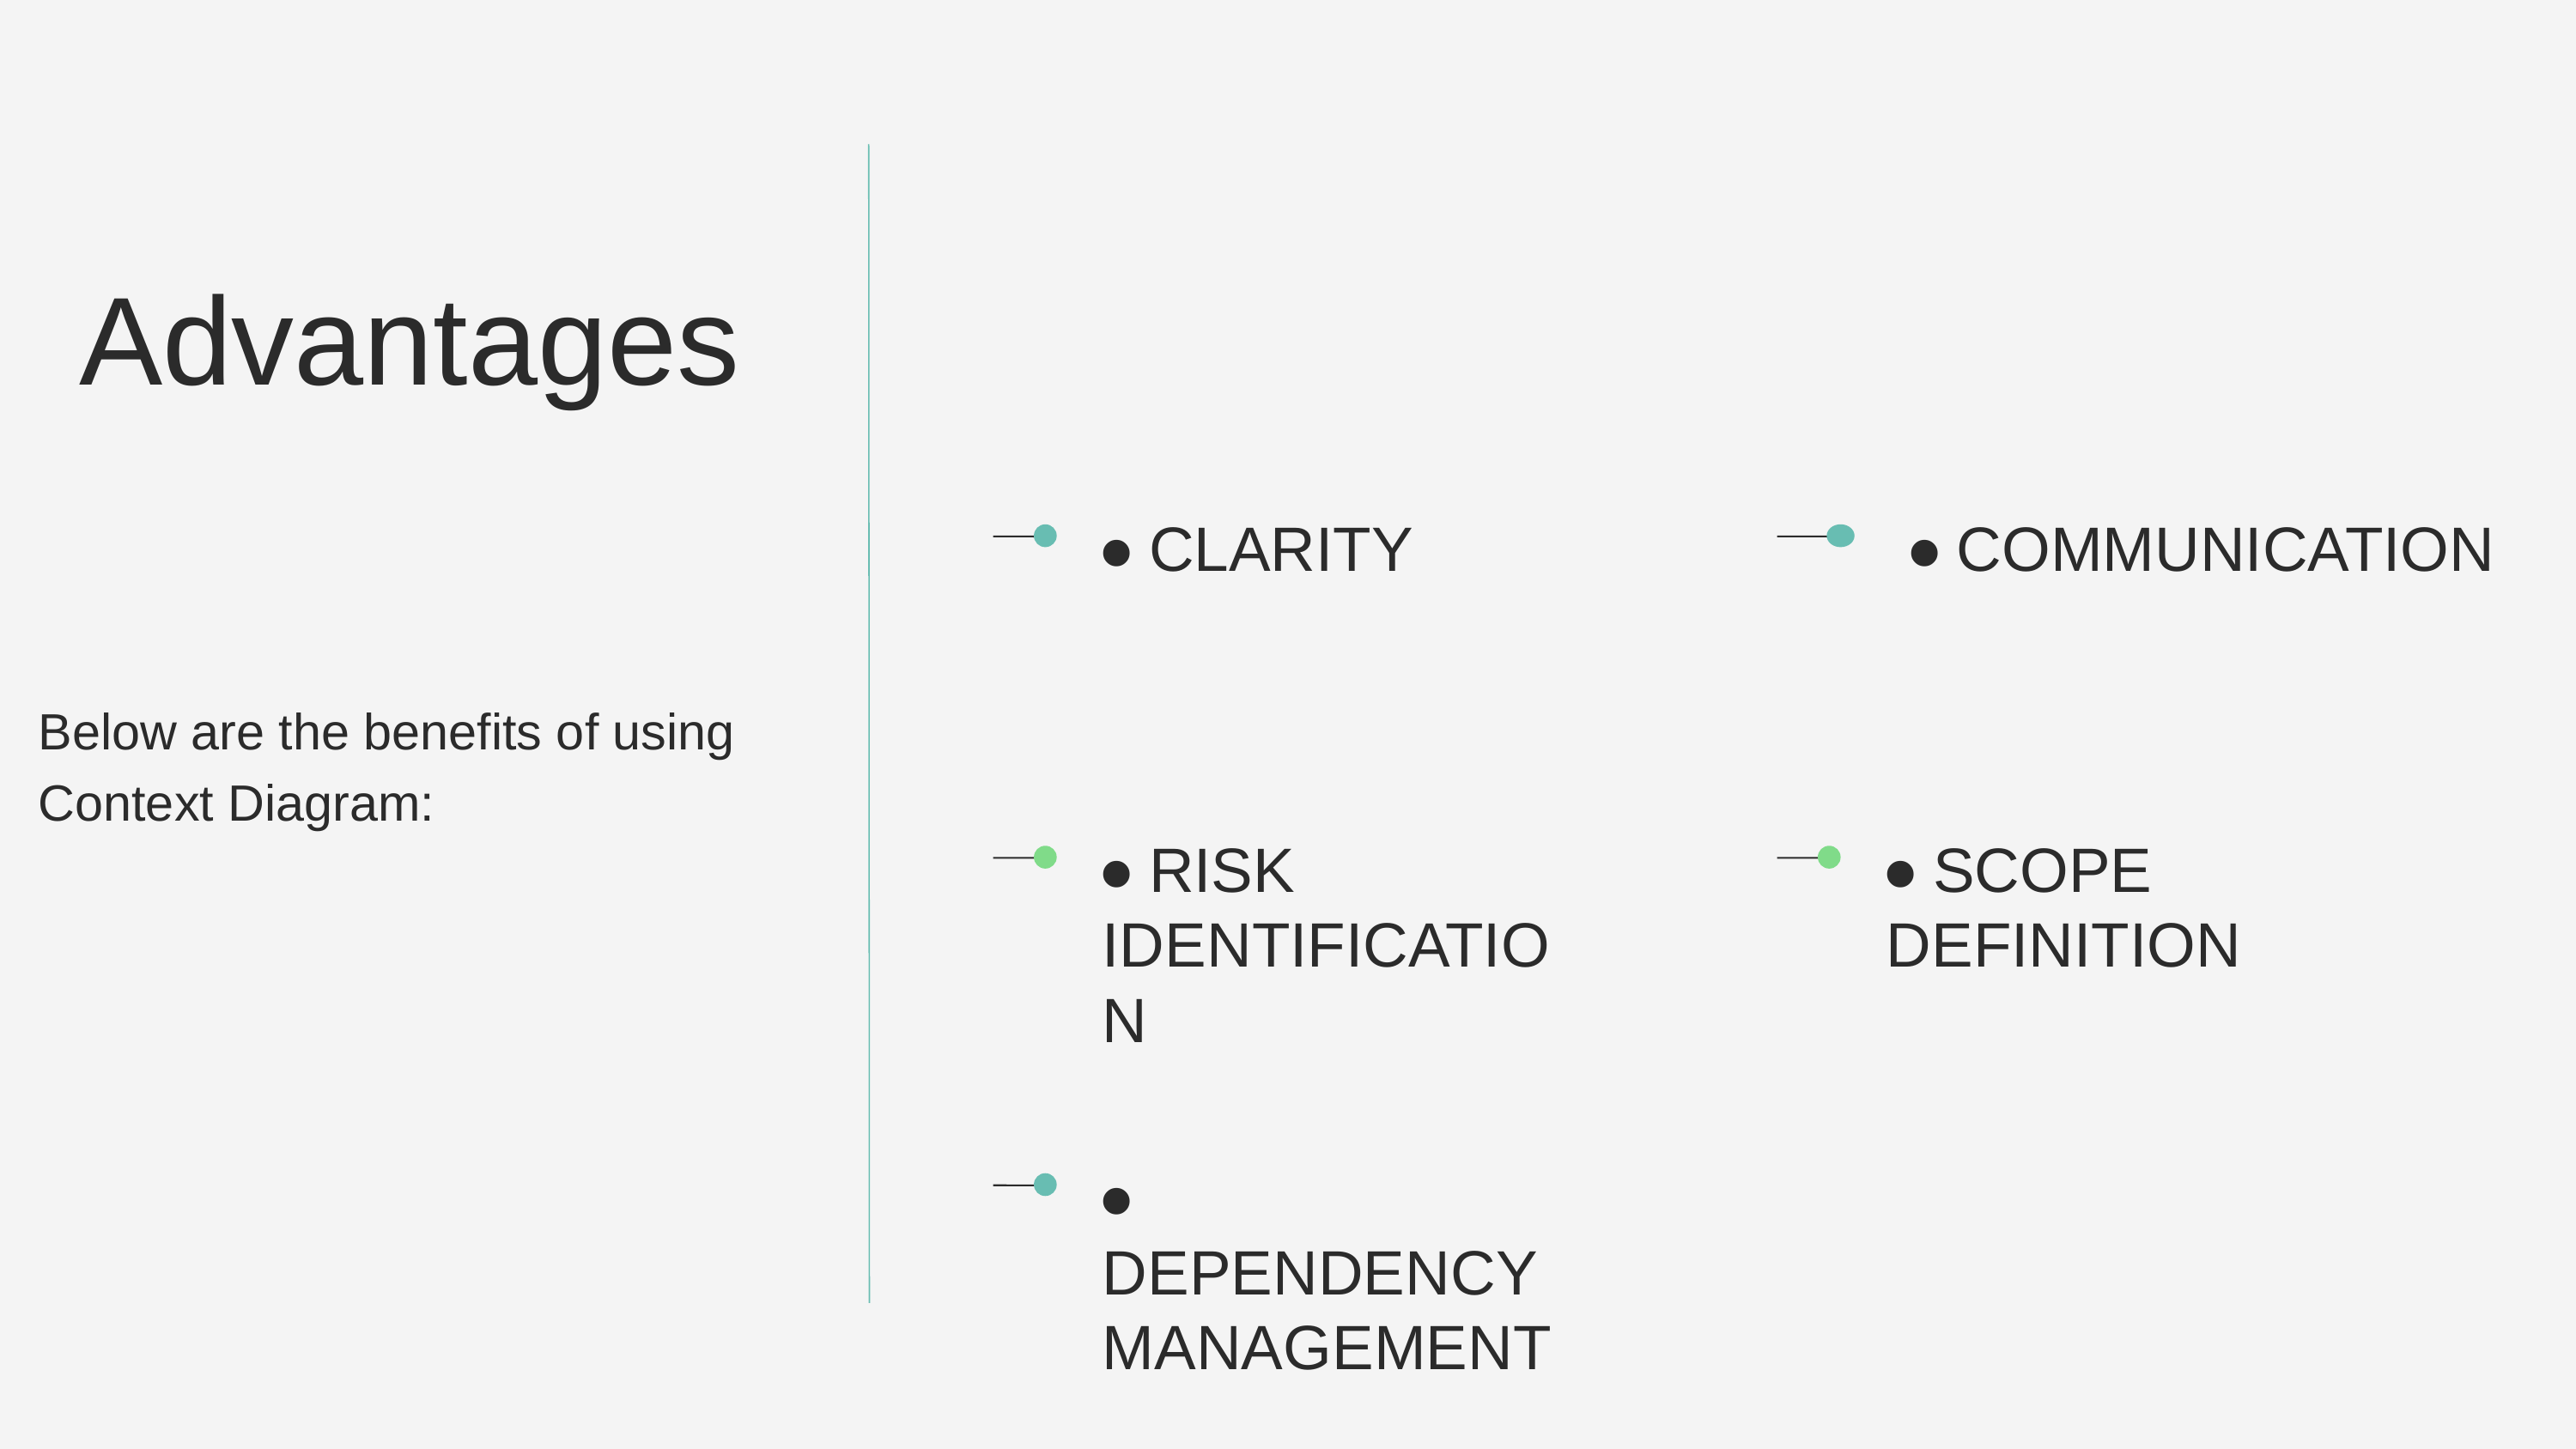

Advantages
⦁ CLARITY

⦁ COMMUNICATION

Below are the benefits of using Context Diagram:

⦁ RISK IDENTIFICATION

⦁ SCOPE DEFINITION

⦁ DEPENDENCY MANAGEMENT